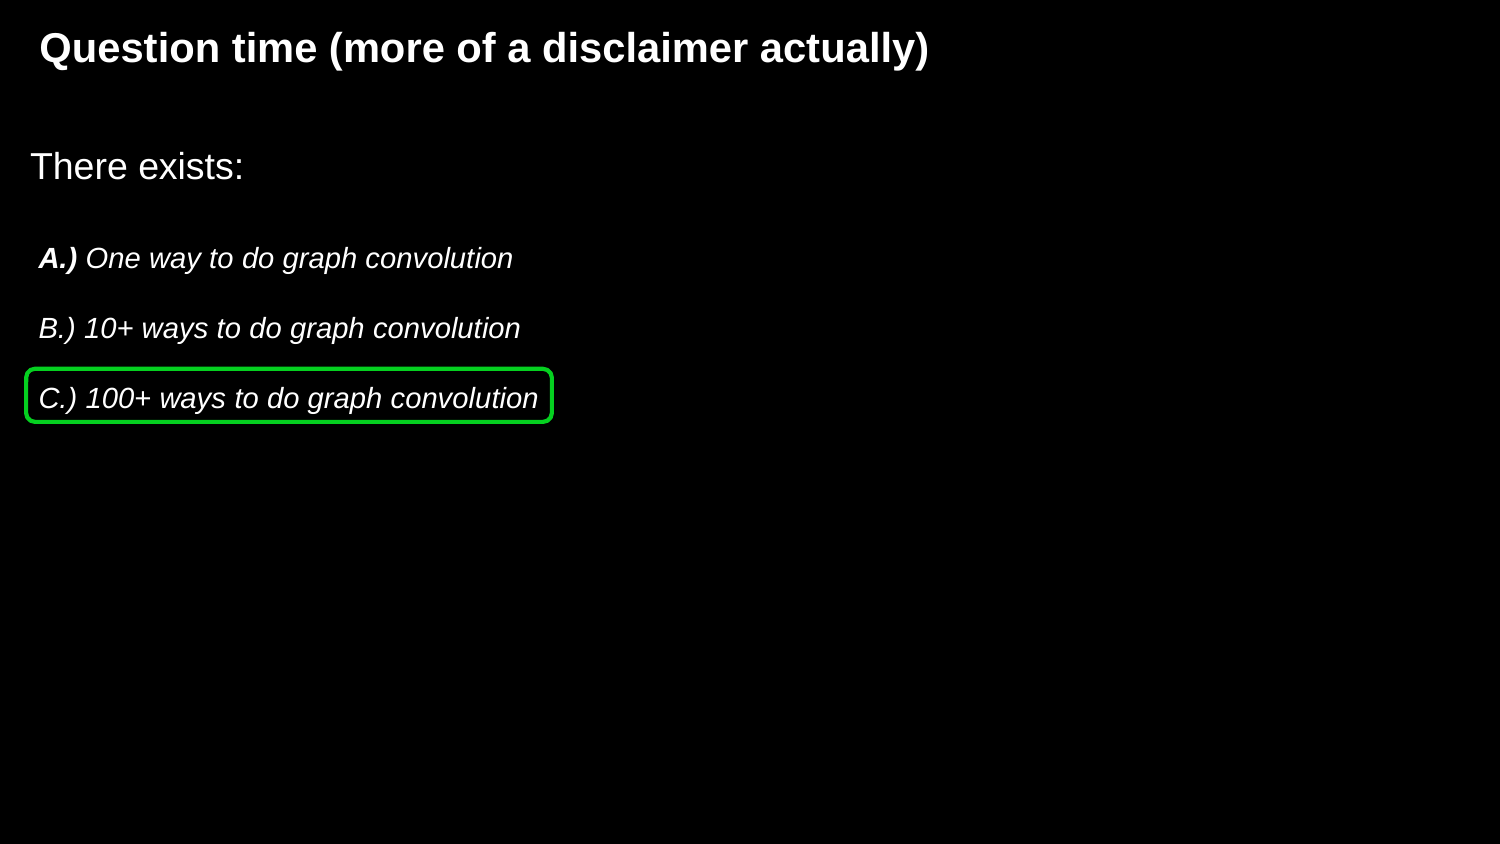

# Question time (more of a disclaimer actually)
There exists:
A.) One way to do graph convolution

B.) 10+ ways to do graph convolution

C.) 100+ ways to do graph convolution